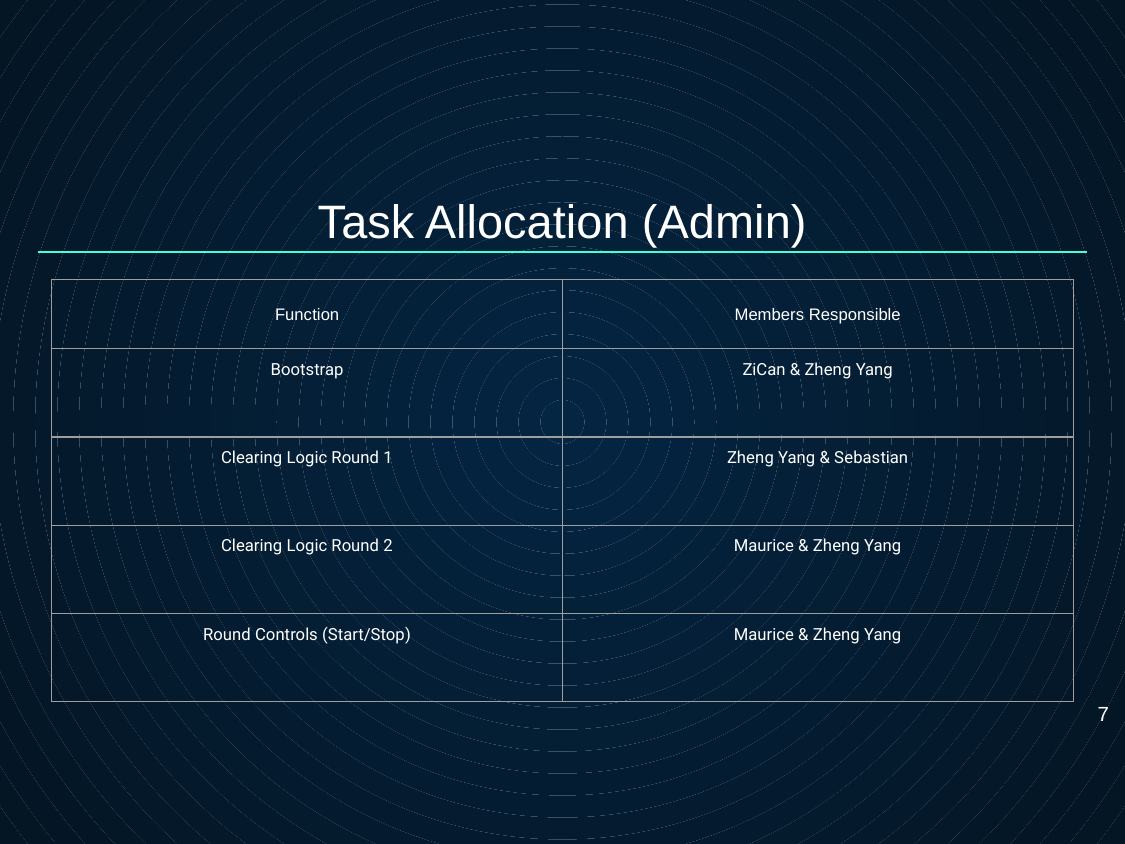

Task Allocation (Admin)
| Function | Members Responsible |
| --- | --- |
| Bootstrap | ZiCan & Zheng Yang |
| Clearing Logic Round 1 | Zheng Yang & Sebastian |
| Clearing Logic Round 2 | Maurice & Zheng Yang |
| Round Controls (Start/Stop) | Maurice & Zheng Yang |
7